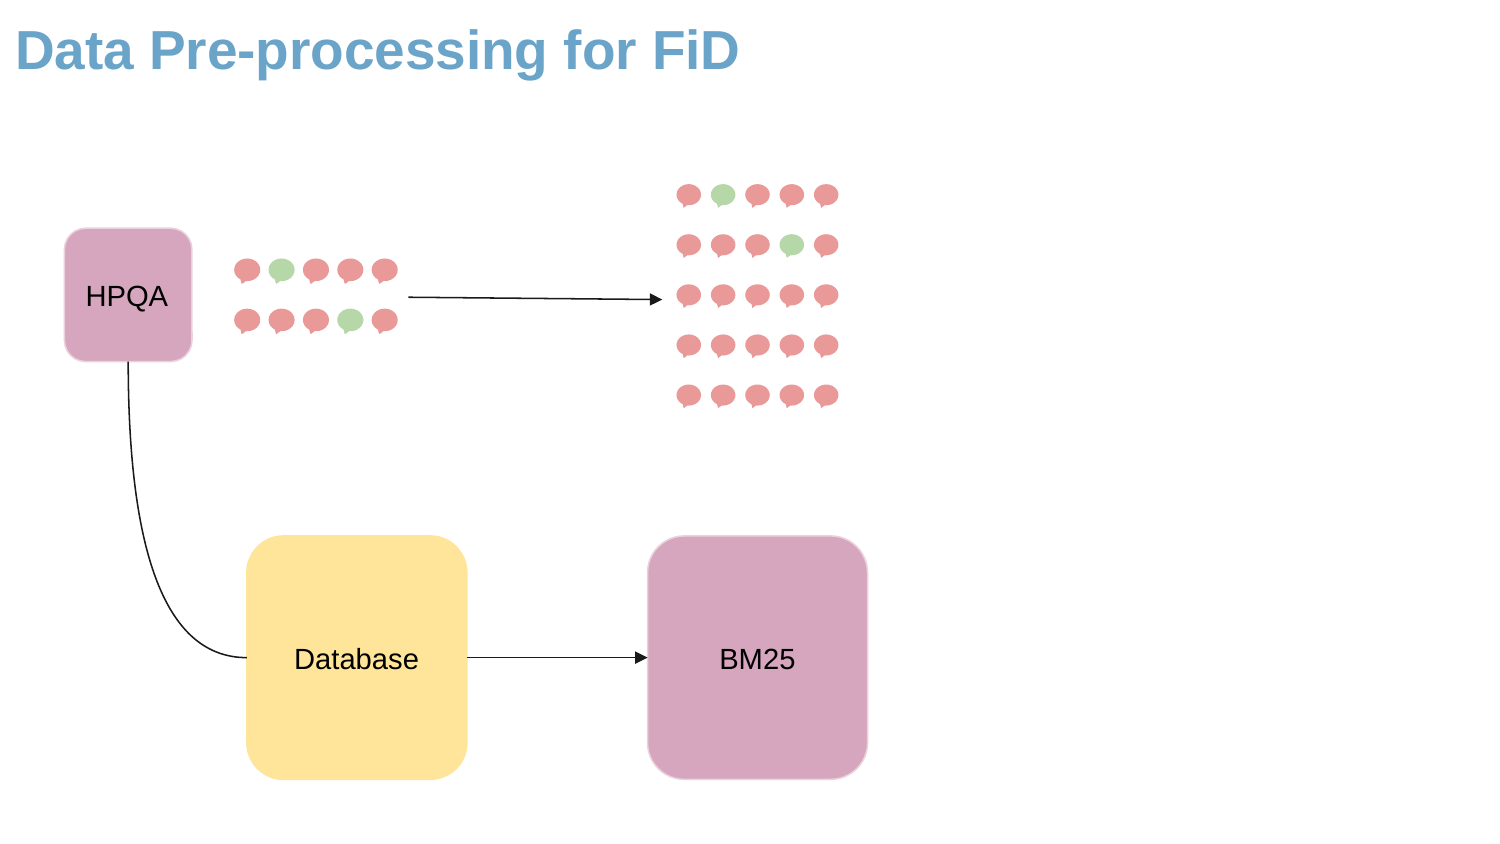

# Data Pre-processing for FiD

HPQA

Database
BM25